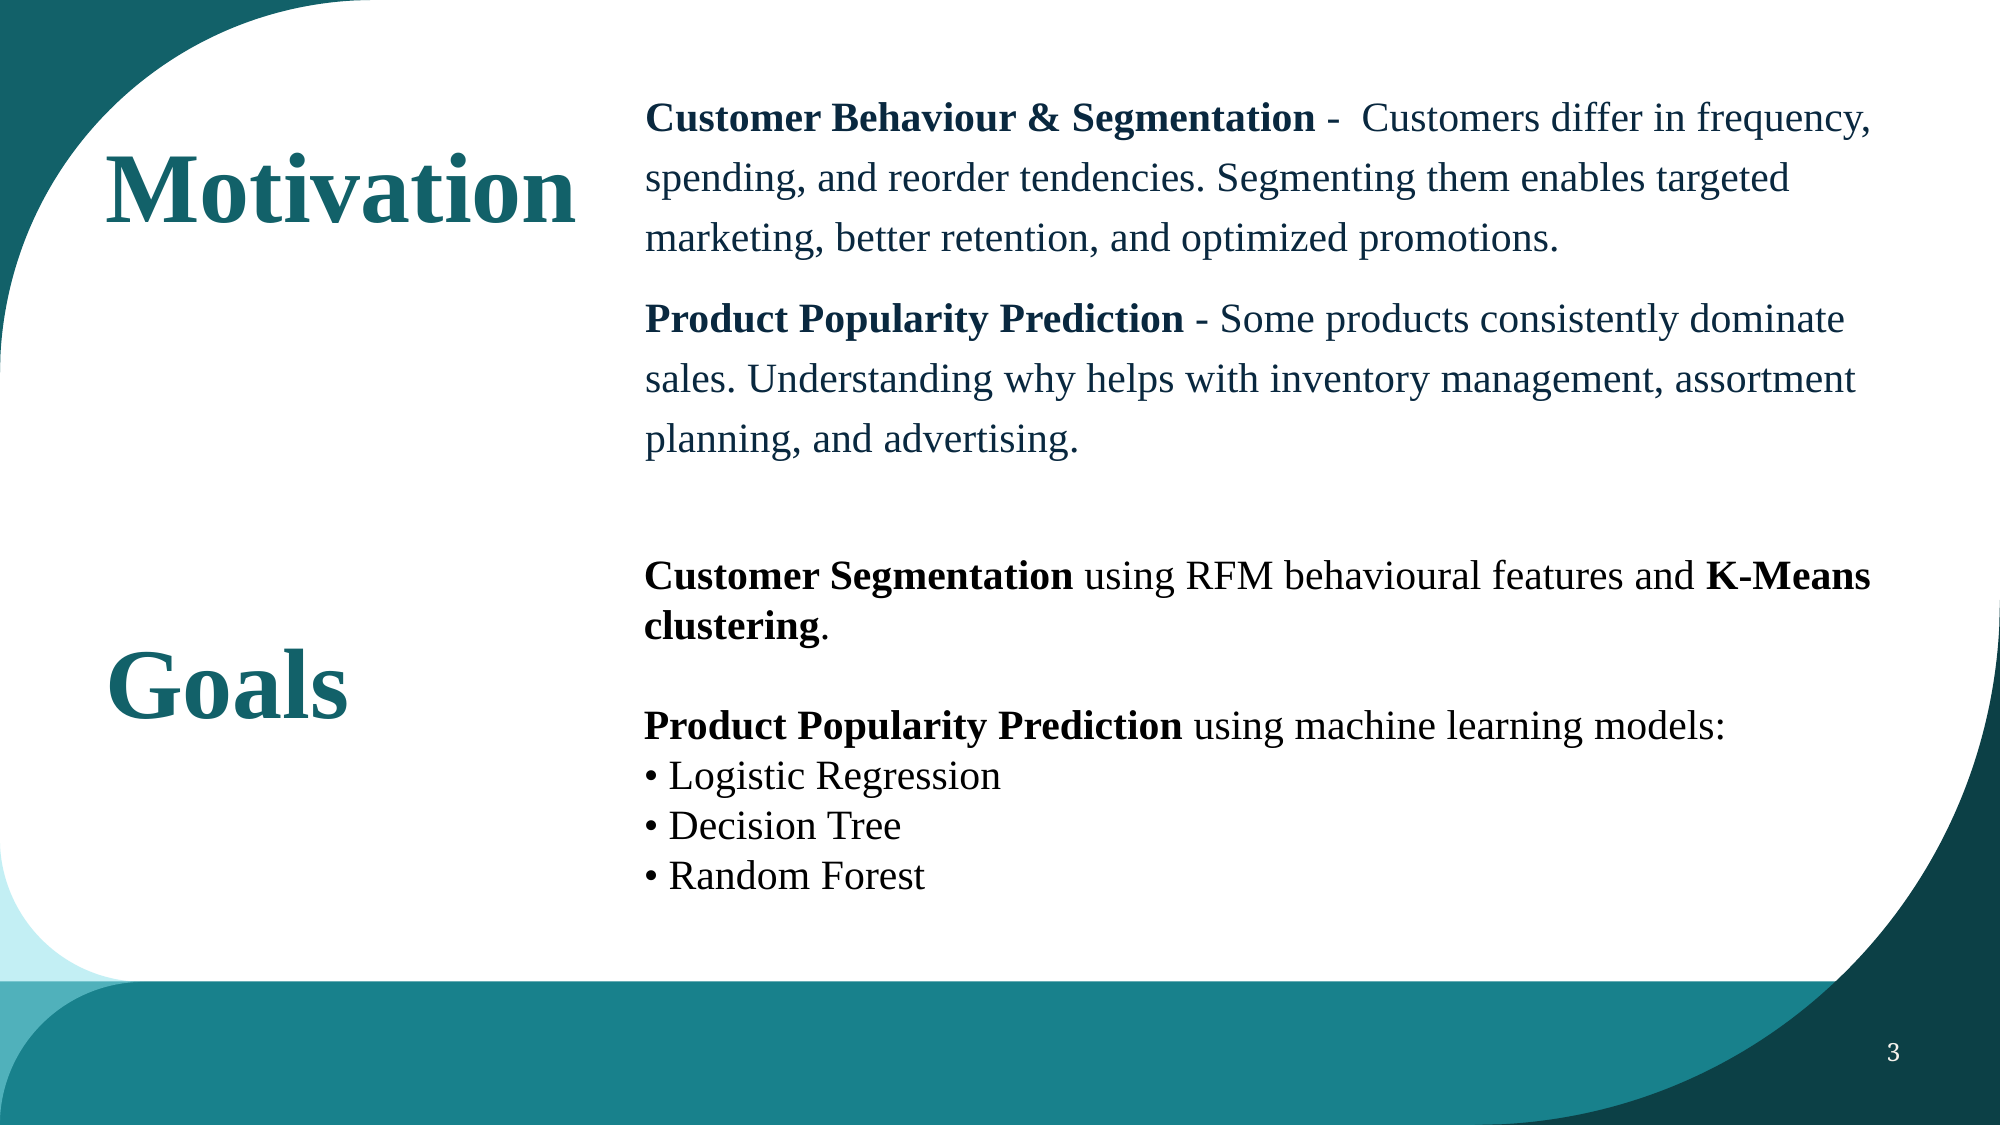

# Motivation
Customer Behaviour & Segmentation -  Customers differ in frequency, spending, and reorder tendencies. Segmenting them enables targeted marketing, better retention, and optimized promotions.
Product Popularity Prediction - Some products consistently dominate sales. Understanding why helps with inventory management, assortment planning, and advertising.

Customer Segmentation using RFM behavioural features and K-Means clustering.

Product Popularity Prediction using machine learning models:
• Logistic Regression
• Decision Tree
• Random Forest

Goals

3